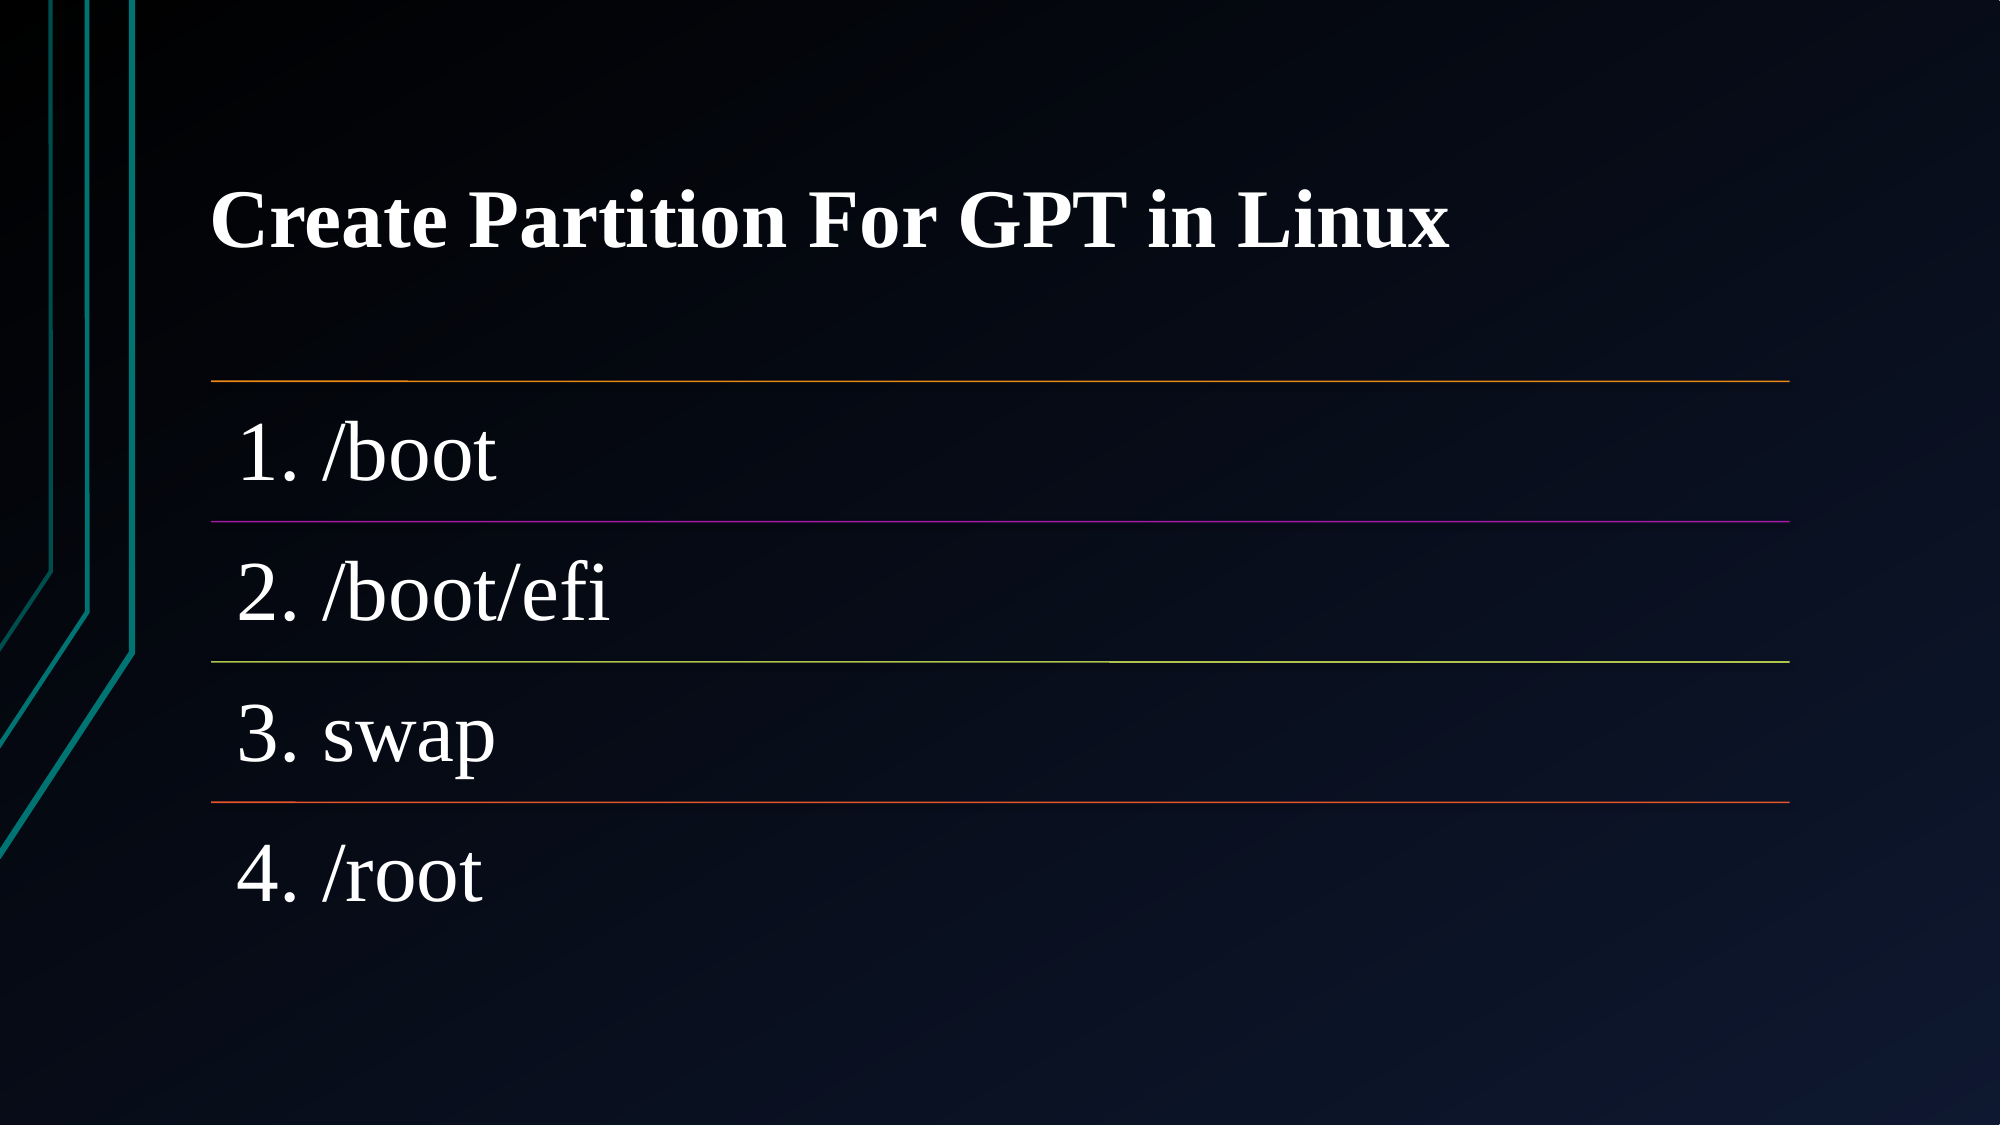

# Create Partition For GPT in Linux
1. /boot
2. /boot/efi
3. swap
4. /root